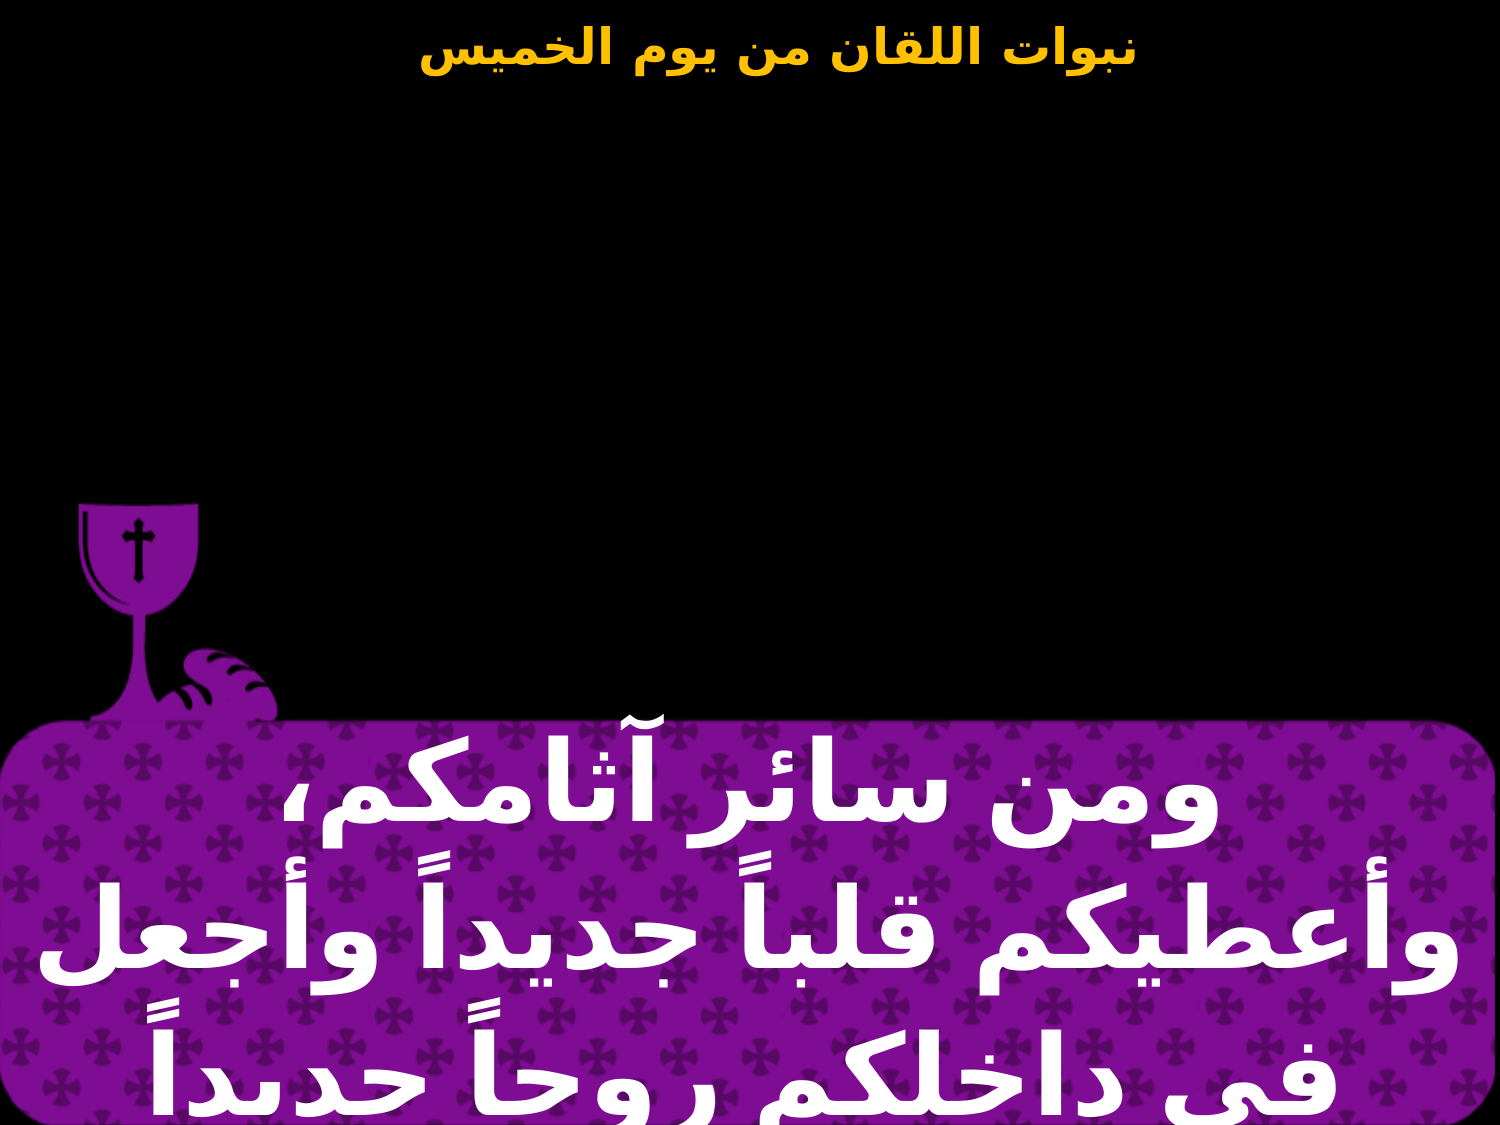

| ومن سائر آثامكم، وأعطيكم قلباً جديداً وأجعل فى داخلكم روحاً جديداً |
| --- |